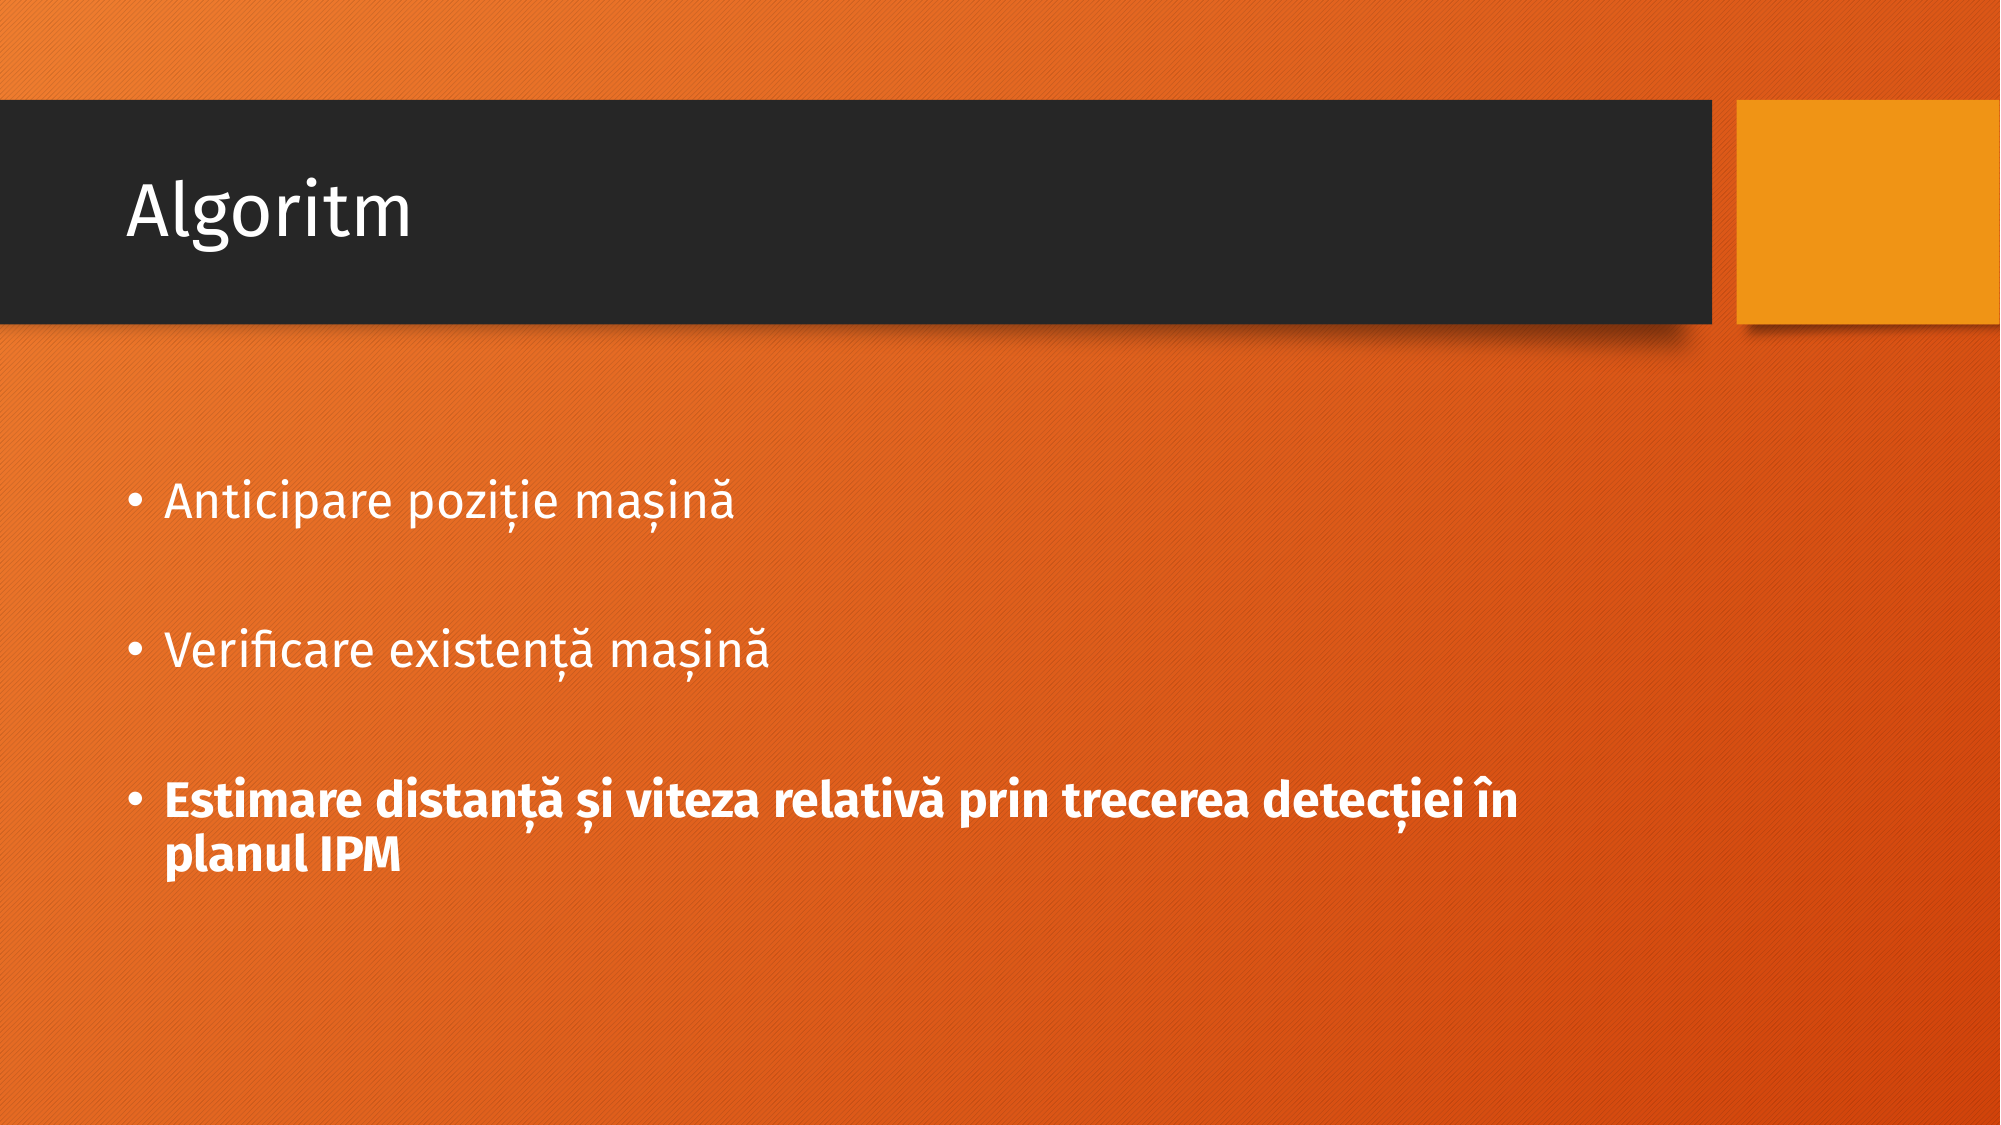

# Algoritm
Anticipare poziție mașină

Verificare existență mașină

Estimare distanță și viteza relativă prin trecerea detecției în planul IPM